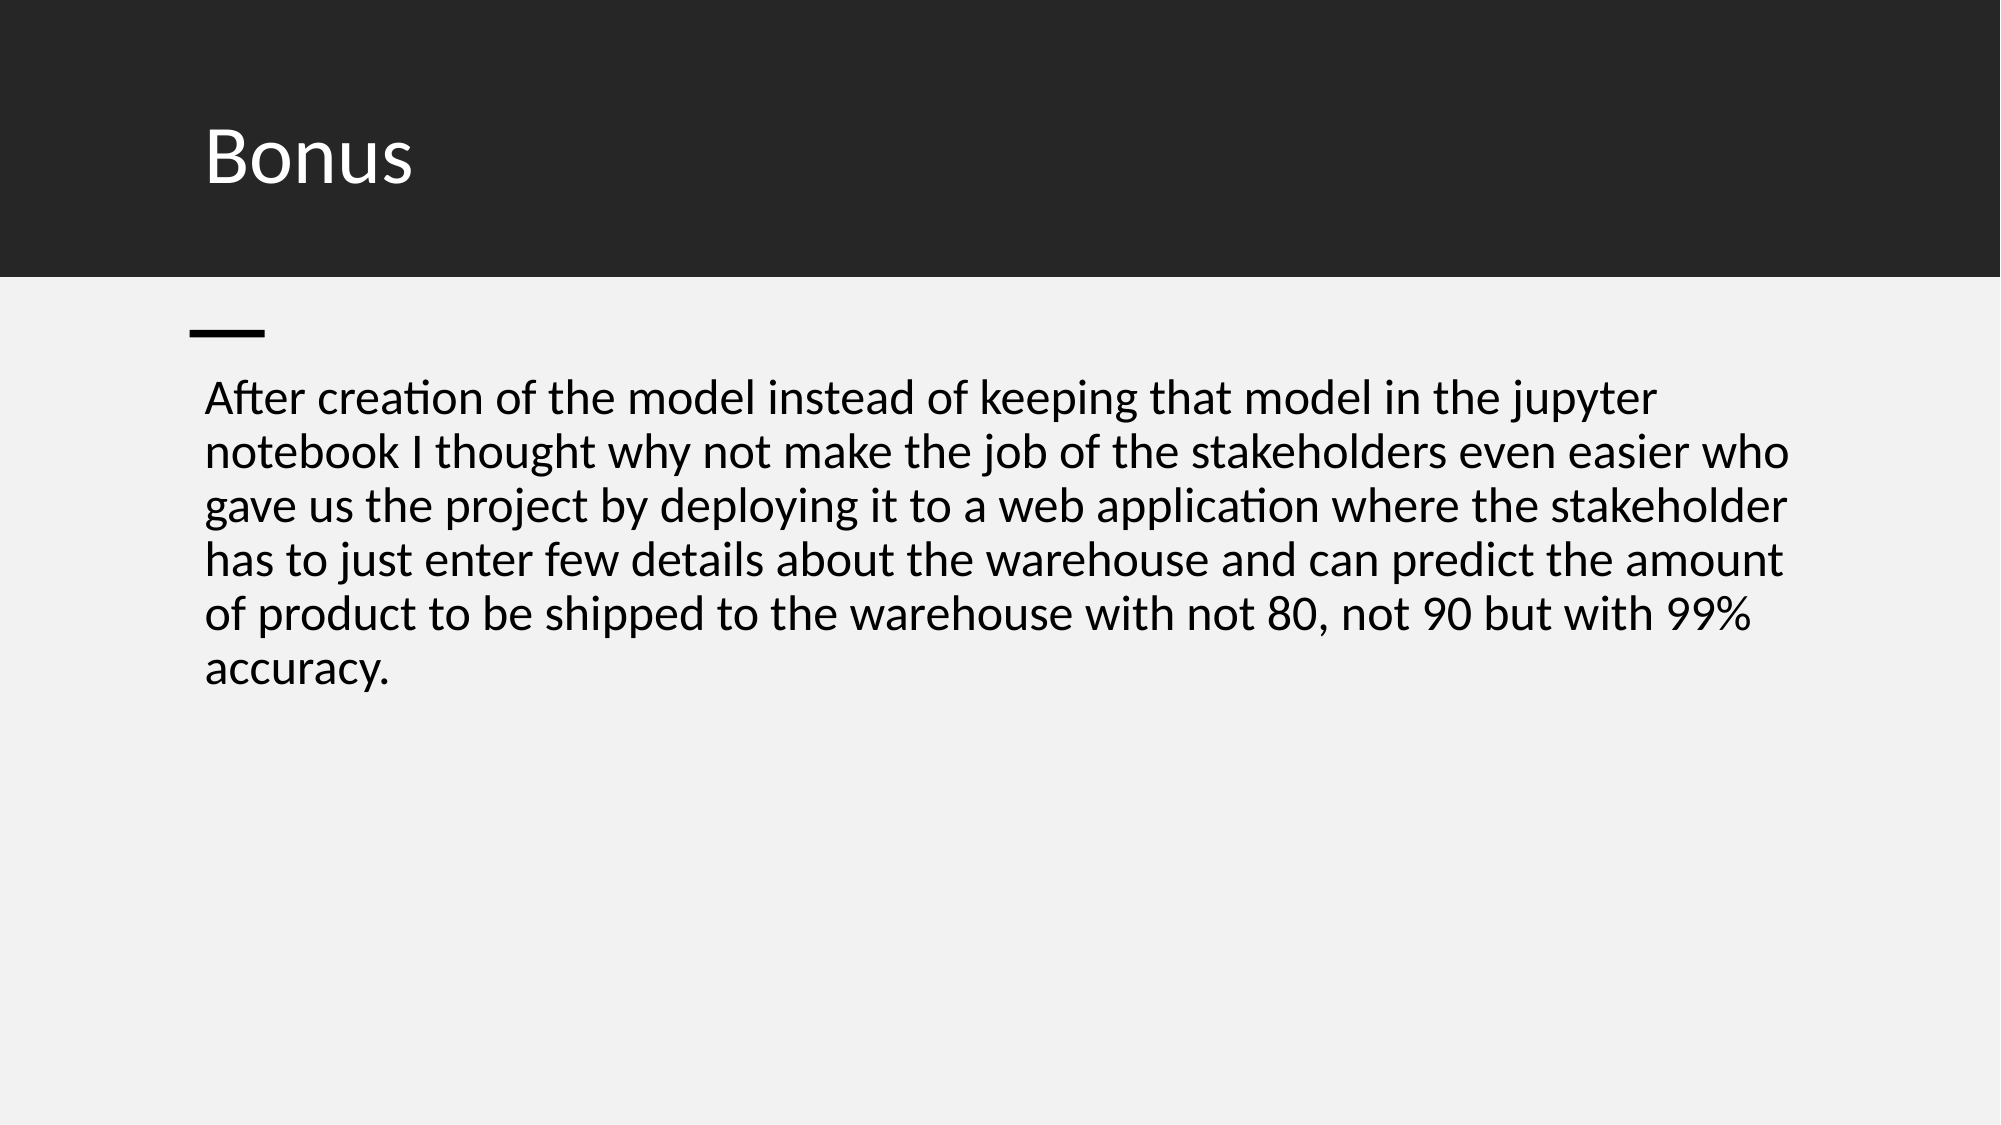

# Bonus

After creation of the model instead of keeping that model in the jupyter notebook I thought why not make the job of the stakeholders even easier who gave us the project by deploying it to a web application where the stakeholder has to just enter few details about the warehouse and can predict the amount of product to be shipped to the warehouse with not 80, not 90 but with 99% accuracy.